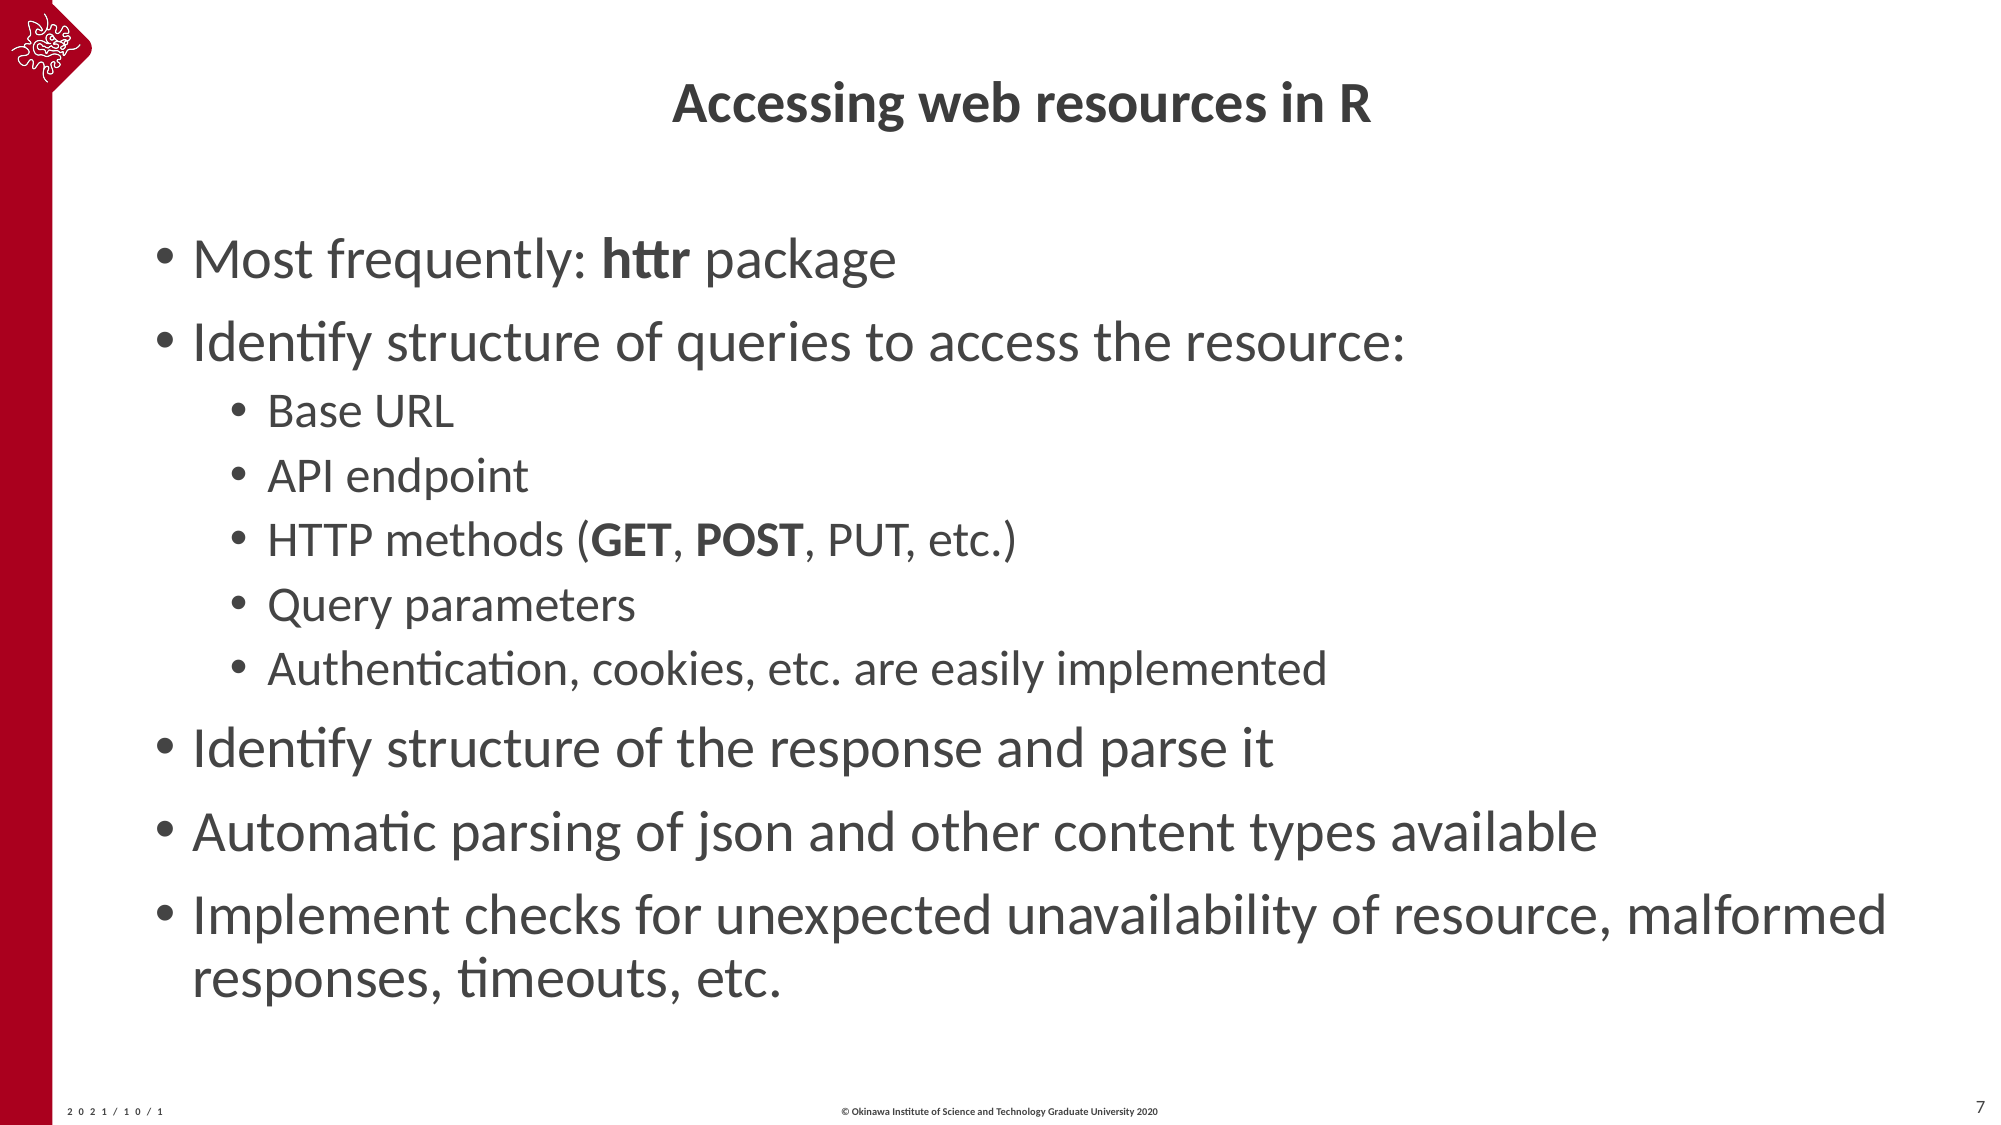

# Accessing web resources in R
Most frequently: httr package
Identify structure of queries to access the resource:
Base URL
API endpoint
HTTP methods (GET, POST, PUT, etc.)
Query parameters
Authentication, cookies, etc. are easily implemented
Identify structure of the response and parse it
Automatic parsing of json and other content types available
Implement checks for unexpected unavailability of resource, malformed responses, timeouts, etc.